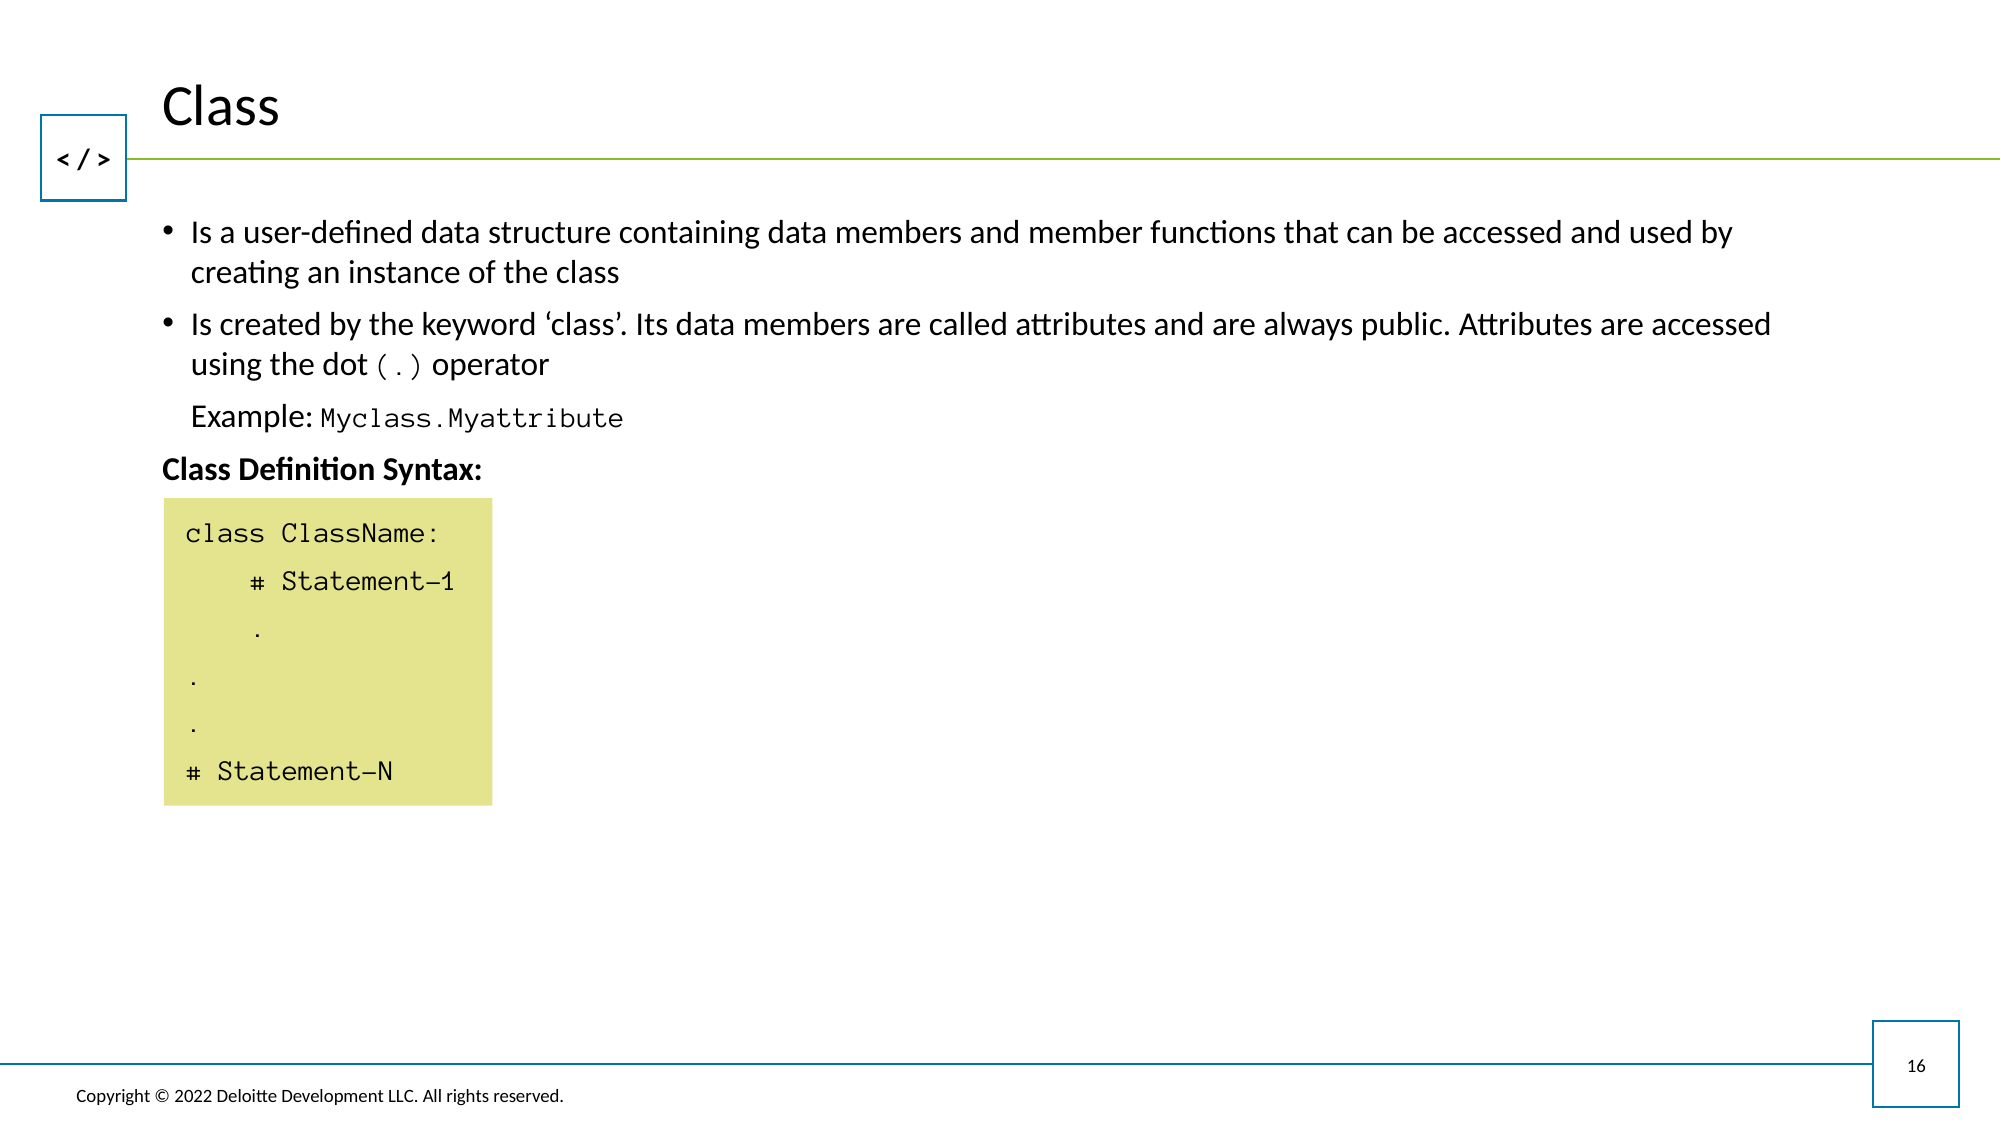

# Class
Is a user-defined data structure containing data members and member functions that can be accessed and used by creating an instance of the class
Is created by the keyword ‘class’. Its data members are called attributes and are always public. Attributes are accessed using the dot (.) operator
Example: Myclass.Myattribute
Class Definition Syntax:

class ClassName:
    # Statement-1
    .
.
.
# Statement-N
16